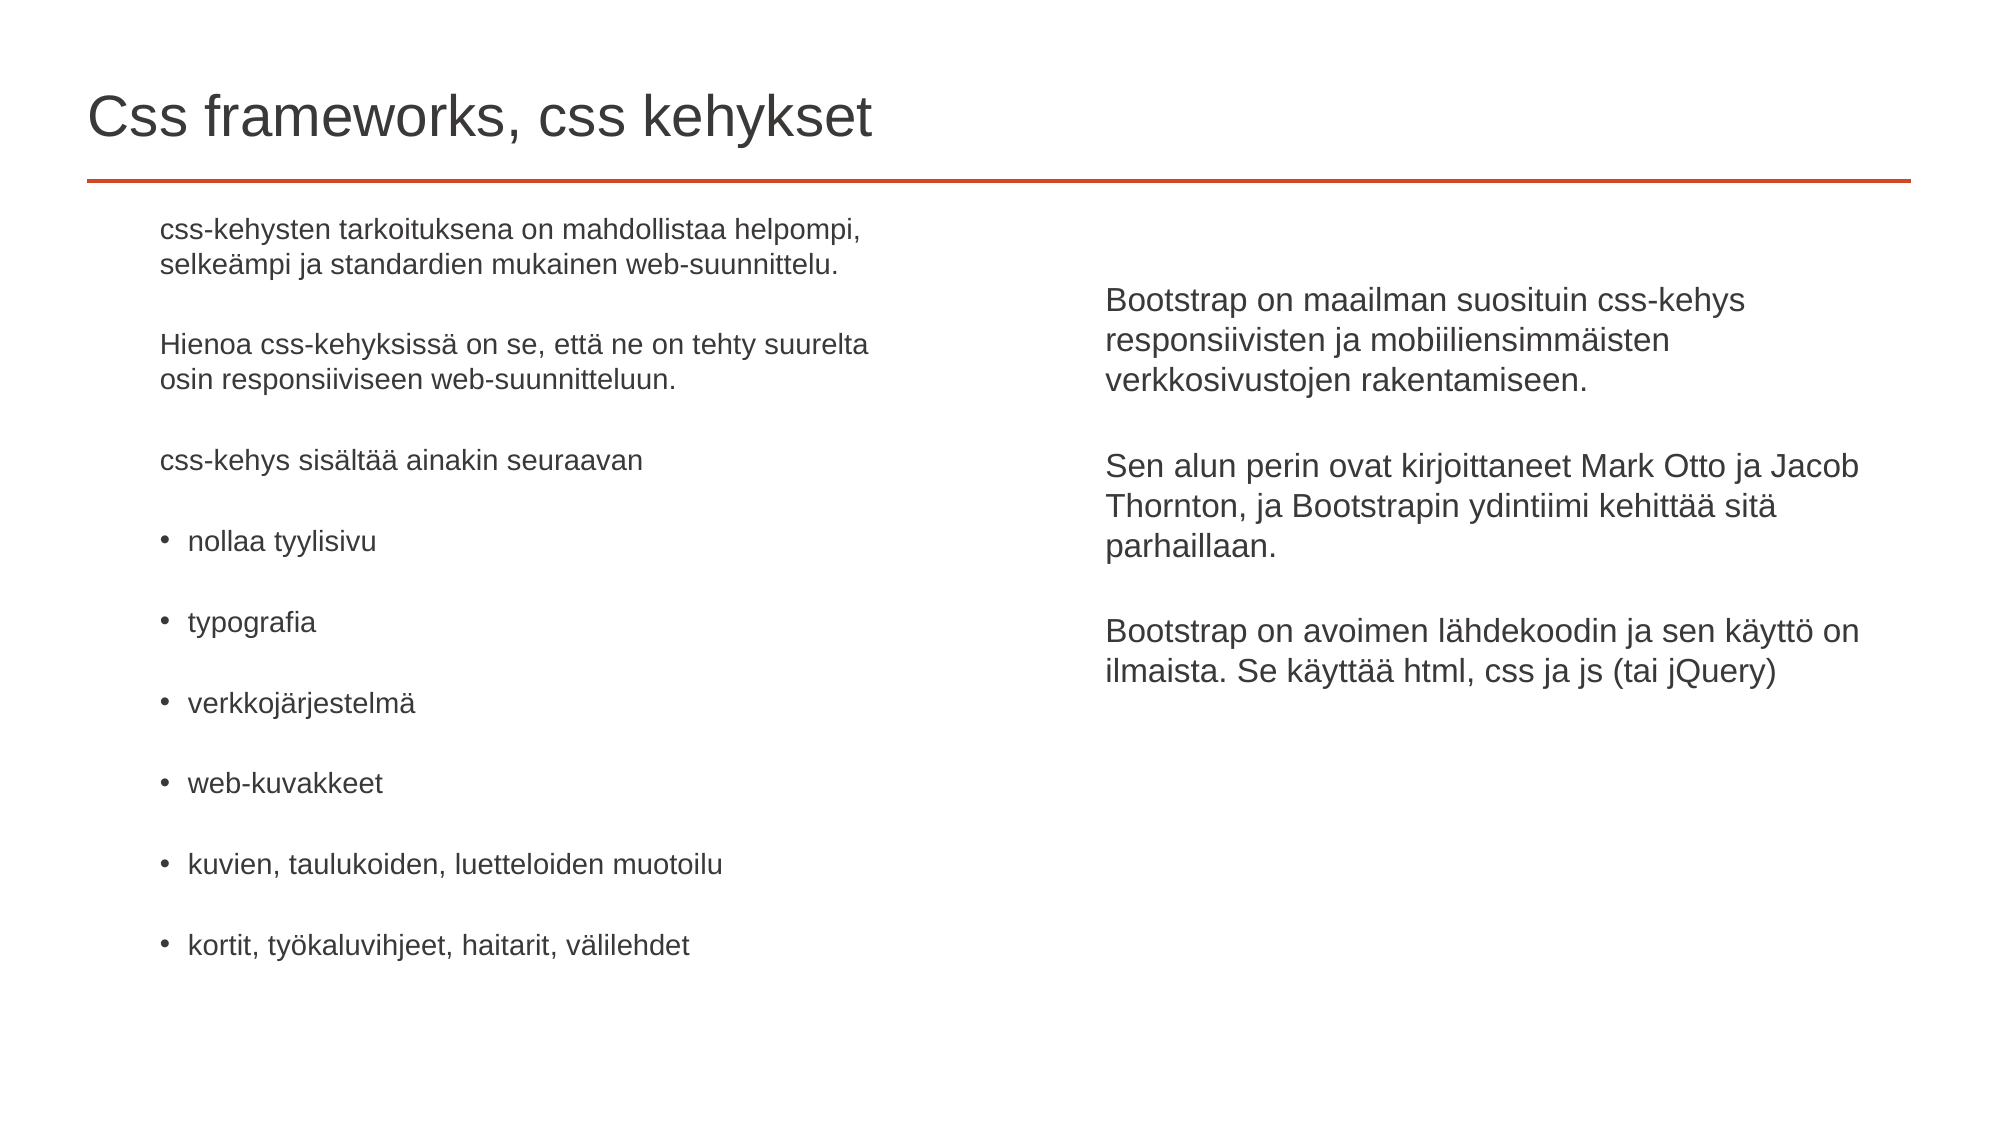

# Css frameworks, css kehykset
css-kehysten tarkoituksena on mahdollistaa helpompi, selkeämpi ja standardien mukainen web-suunnittelu.
Hienoa css-kehyksissä on se, että ne on tehty suurelta osin responsiiviseen web-suunnitteluun.
css-kehys sisältää ainakin seuraavan
nollaa tyylisivu
typografia
verkkojärjestelmä
web-kuvakkeet
kuvien, taulukoiden, luetteloiden muotoilu
kortit, työkaluvihjeet, haitarit, välilehdet
Bootstrap on maailman suosituin css-kehys responsiivisten ja mobiiliensimmäisten verkkosivustojen rakentamiseen.
Sen alun perin ovat kirjoittaneet Mark Otto ja Jacob Thornton, ja Bootstrapin ydintiimi kehittää sitä parhaillaan.
Bootstrap on avoimen lähdekoodin ja sen käyttö on ilmaista. Se käyttää html, css ja js (tai jQuery)